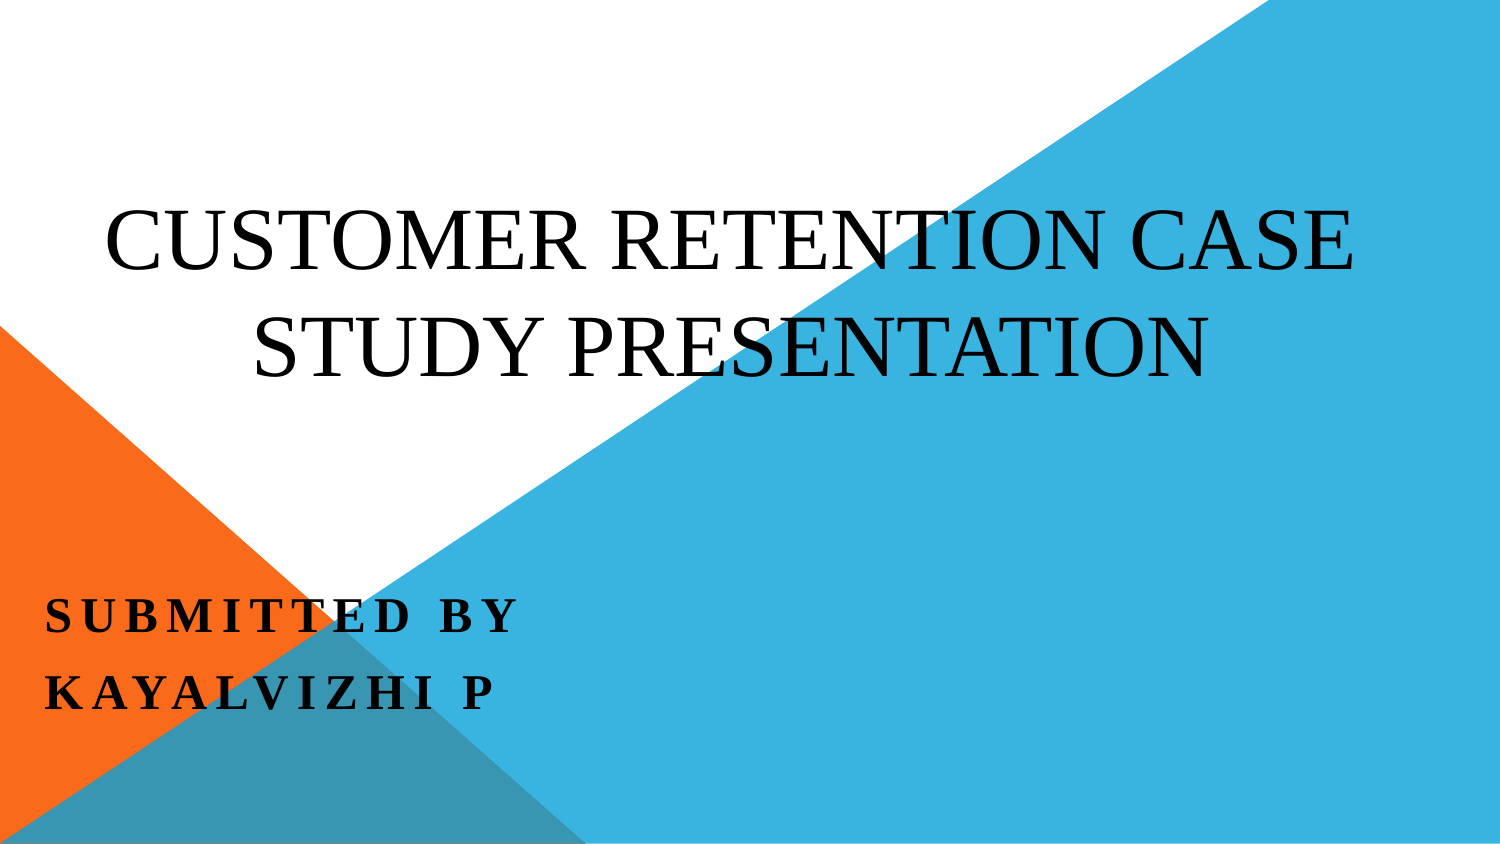

# Customer Retention Case Study Presentation
Submitted By
Kayalvizhi p